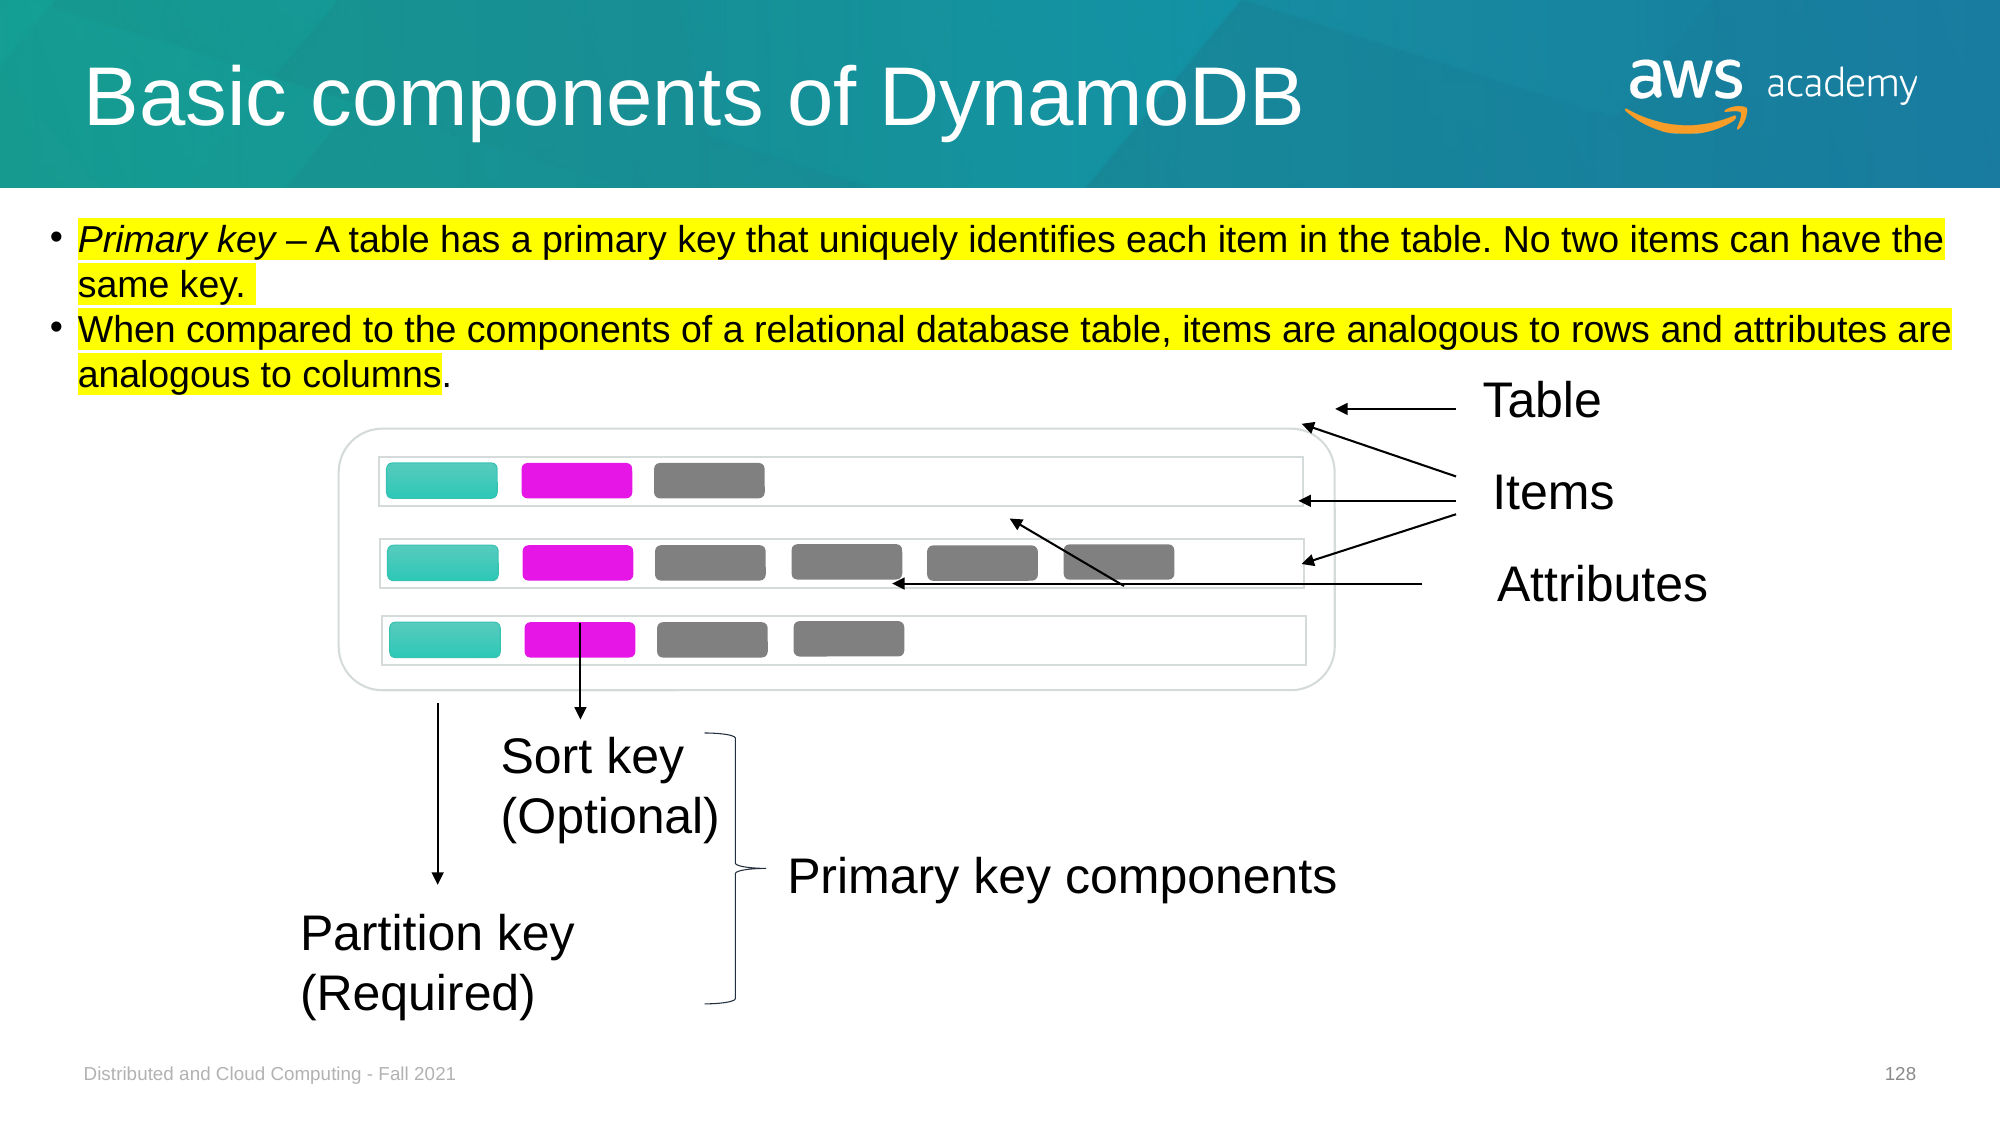

# Basic components of DynamoDB
Primary key – A table has a primary key that uniquely identifies each item in the table. No two items can have the same key.
When compared to the components of a relational database table, items are analogous to rows and attributes are analogous to columns.
Table
Items

Attributes
Sort key
(Optional)
Partition key
(Required)

Primary key components
Distributed and Cloud Computing - Fall 2021
128